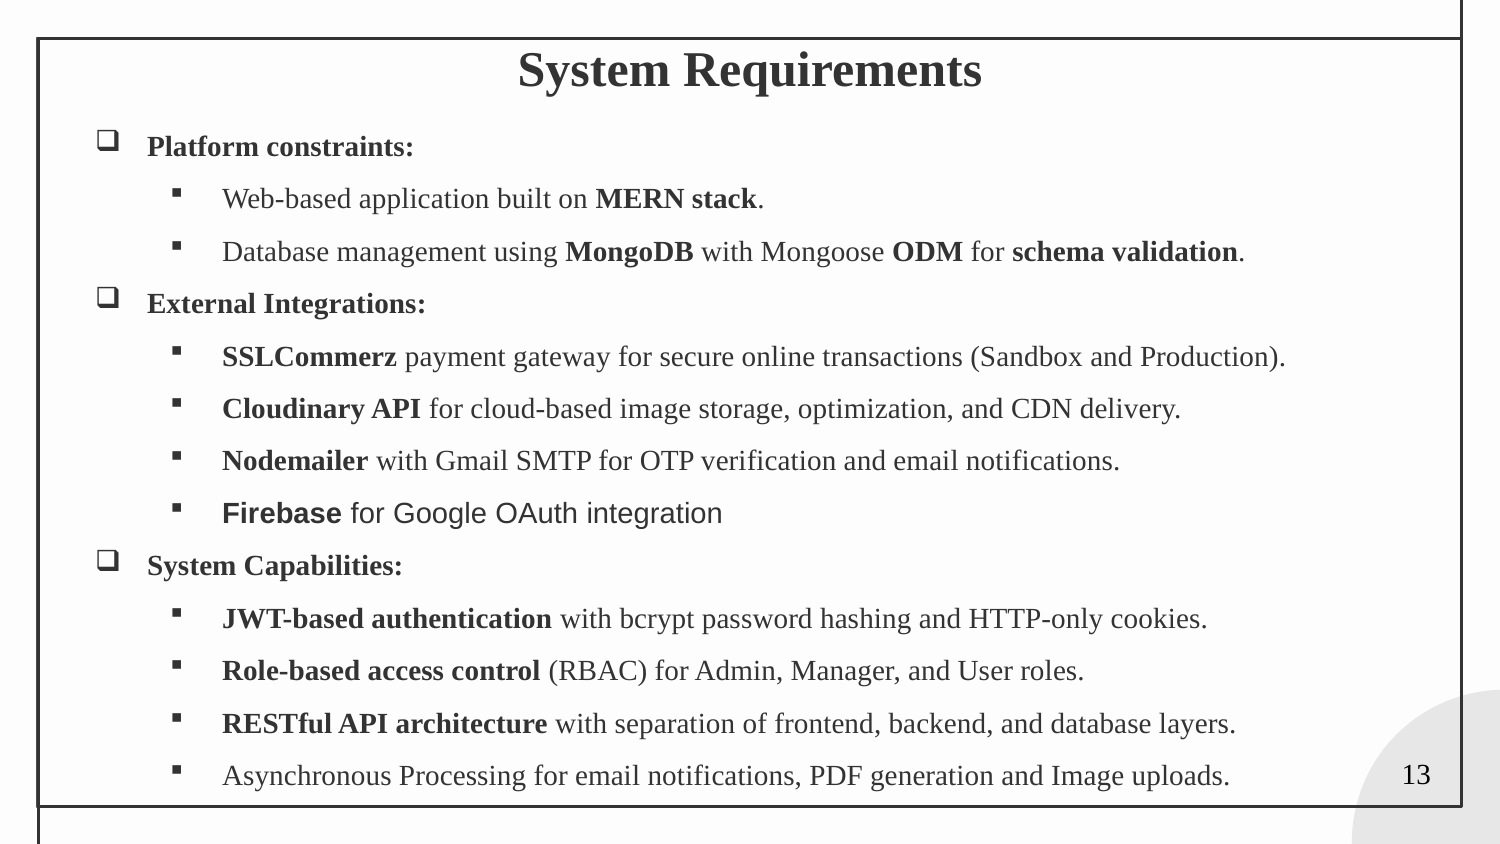

# System Requirements
Platform constraints:
Web-based application built on MERN stack.
Database management using MongoDB with Mongoose ODM for schema validation.
External Integrations:
SSLCommerz payment gateway for secure online transactions (Sandbox and Production).
Cloudinary API for cloud-based image storage, optimization, and CDN delivery.
Nodemailer with Gmail SMTP for OTP verification and email notifications.
Firebase for Google OAuth integration
System Capabilities:
JWT-based authentication with bcrypt password hashing and HTTP-only cookies.
Role-based access control (RBAC) for Admin, Manager, and User roles.
RESTful API architecture with separation of frontend, backend, and database layers.
Asynchronous Processing for email notifications, PDF generation and Image uploads.
13